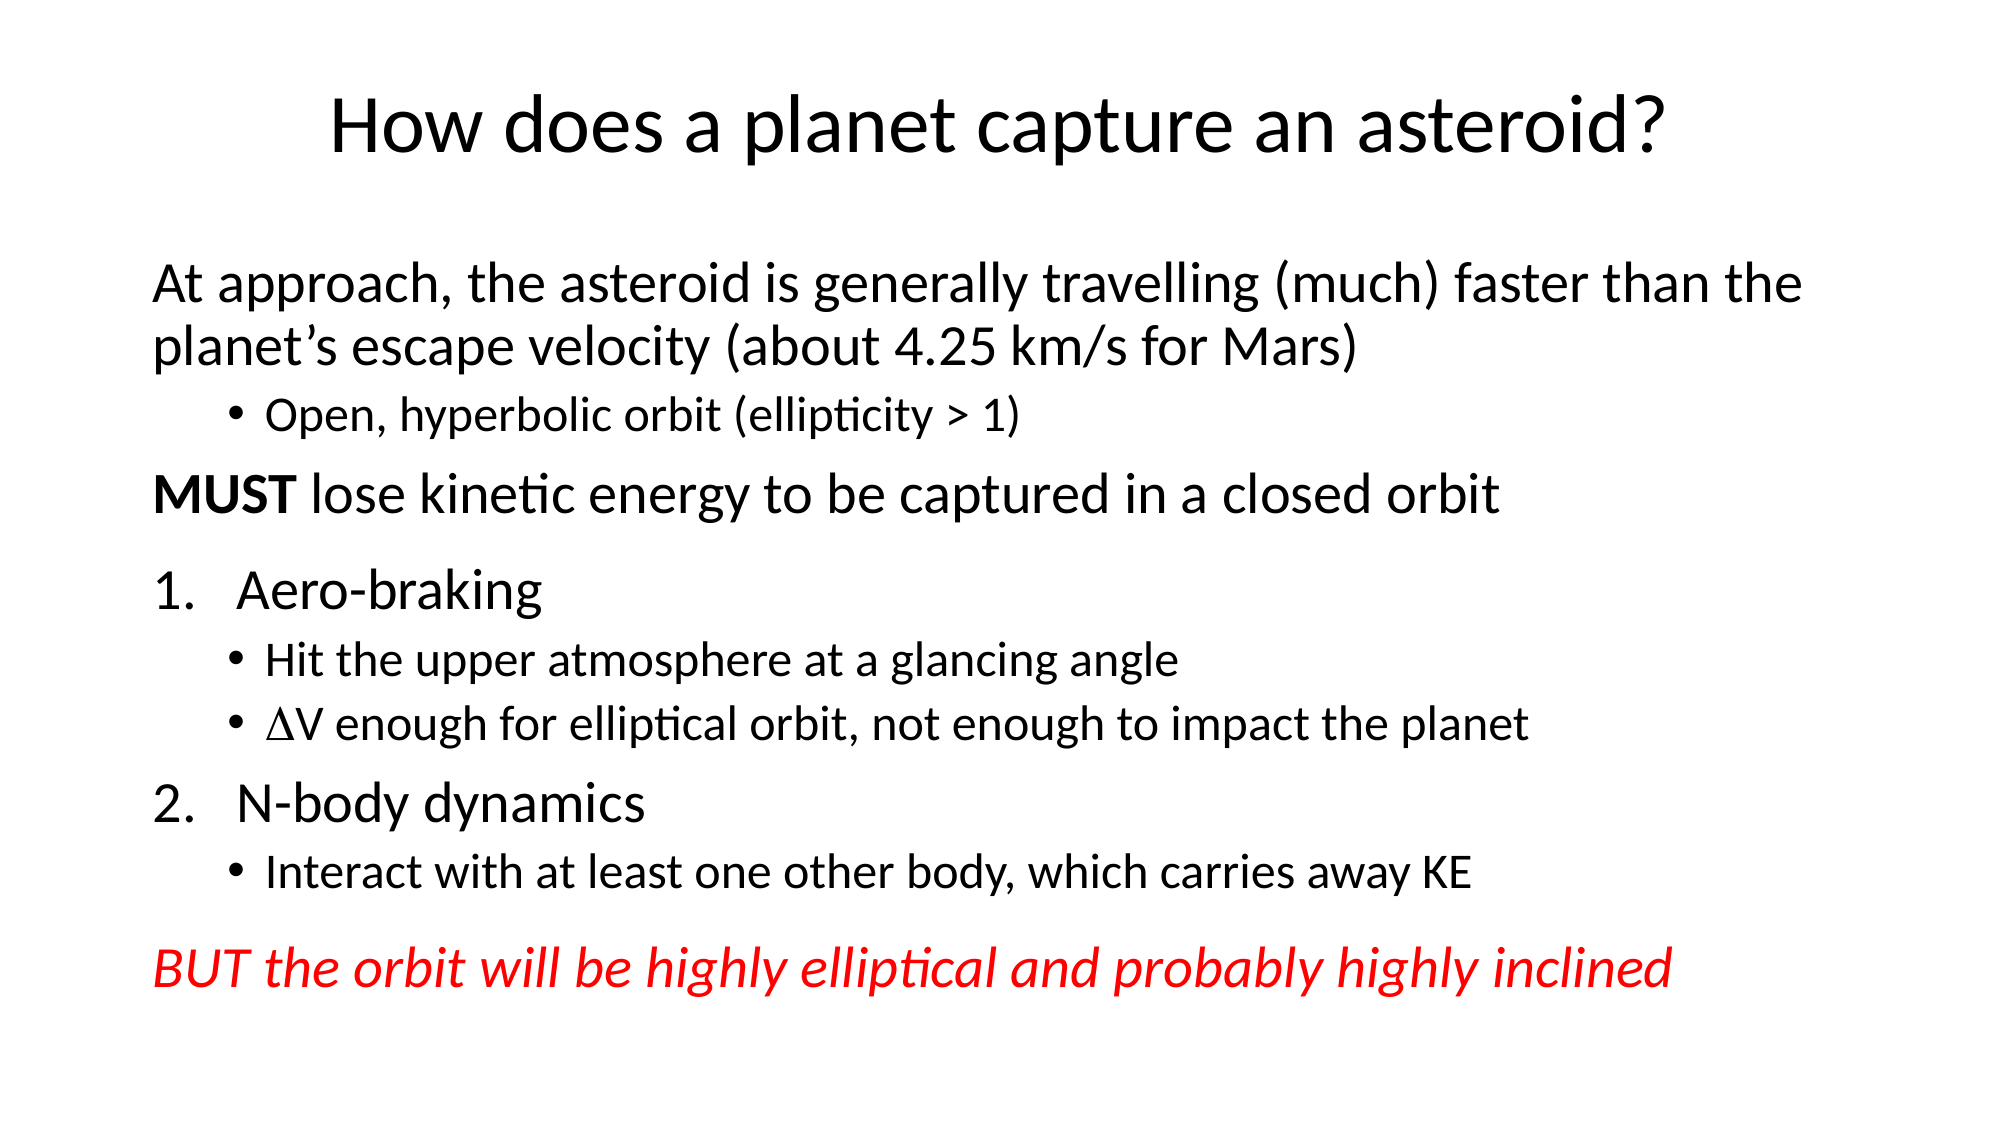

# How does a planet capture an asteroid?
At approach, the asteroid is generally travelling (much) faster than the planet’s escape velocity (about 4.25 km/s for Mars)
Open, hyperbolic orbit (ellipticity > 1)
MUST lose kinetic energy to be captured in a closed orbit
Aero-braking
Hit the upper atmosphere at a glancing angle
ΔV enough for elliptical orbit, not enough to impact the planet
N-body dynamics
Interact with at least one other body, which carries away KE
BUT the orbit will be highly elliptical and probably highly inclined